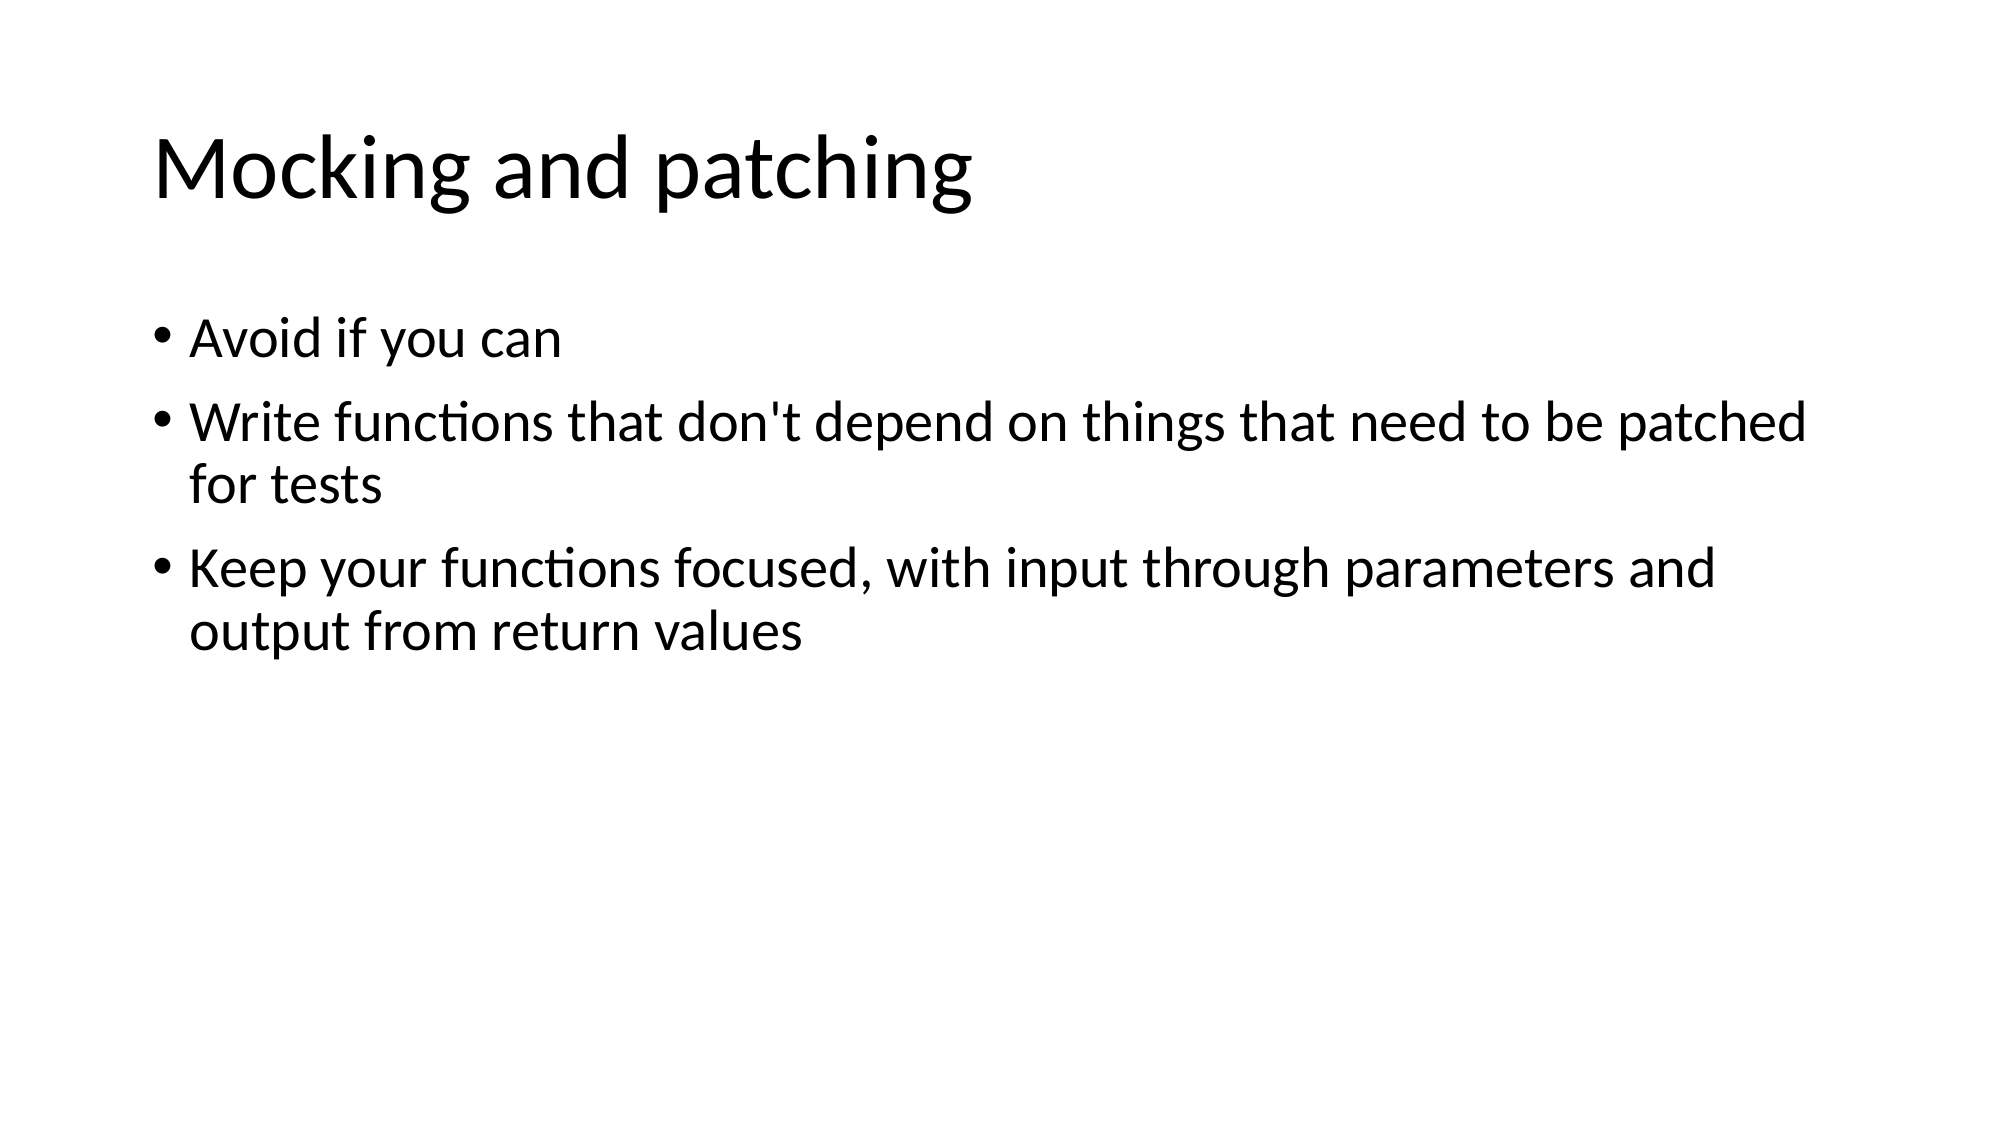

# Mocking and patching
Avoid if you can
Write functions that don't depend on things that need to be patched for tests
Keep your functions focused, with input through parameters and output from return values